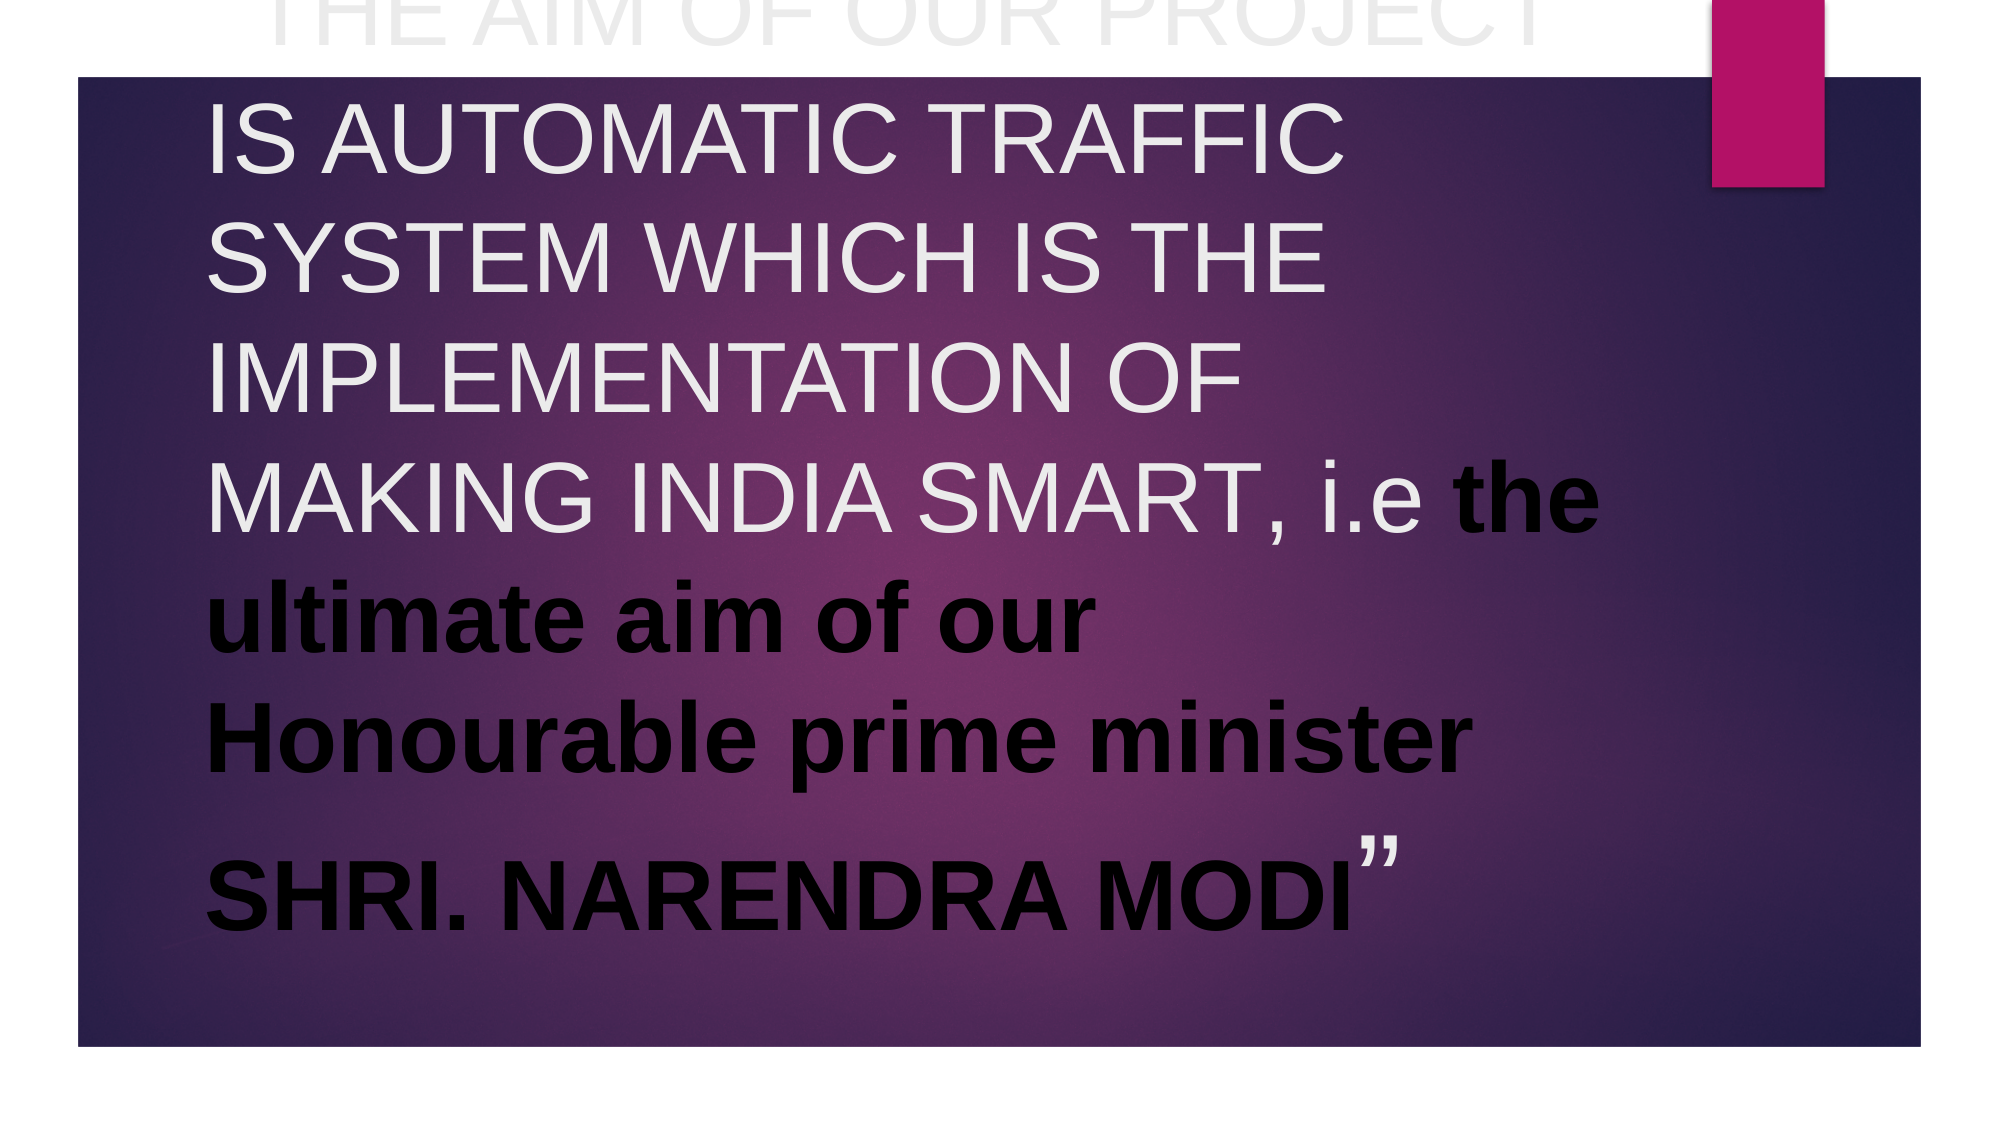

# “THE AIM OF OUR PROJECT IS AUTOMATIC TRAFFIC SYSTEM WHICH IS THE IMPLEMENTATION OF MAKING INDIA SMART, i.e the ultimate aim of our Honourable prime minister SHRI. NARENDRA MODI”